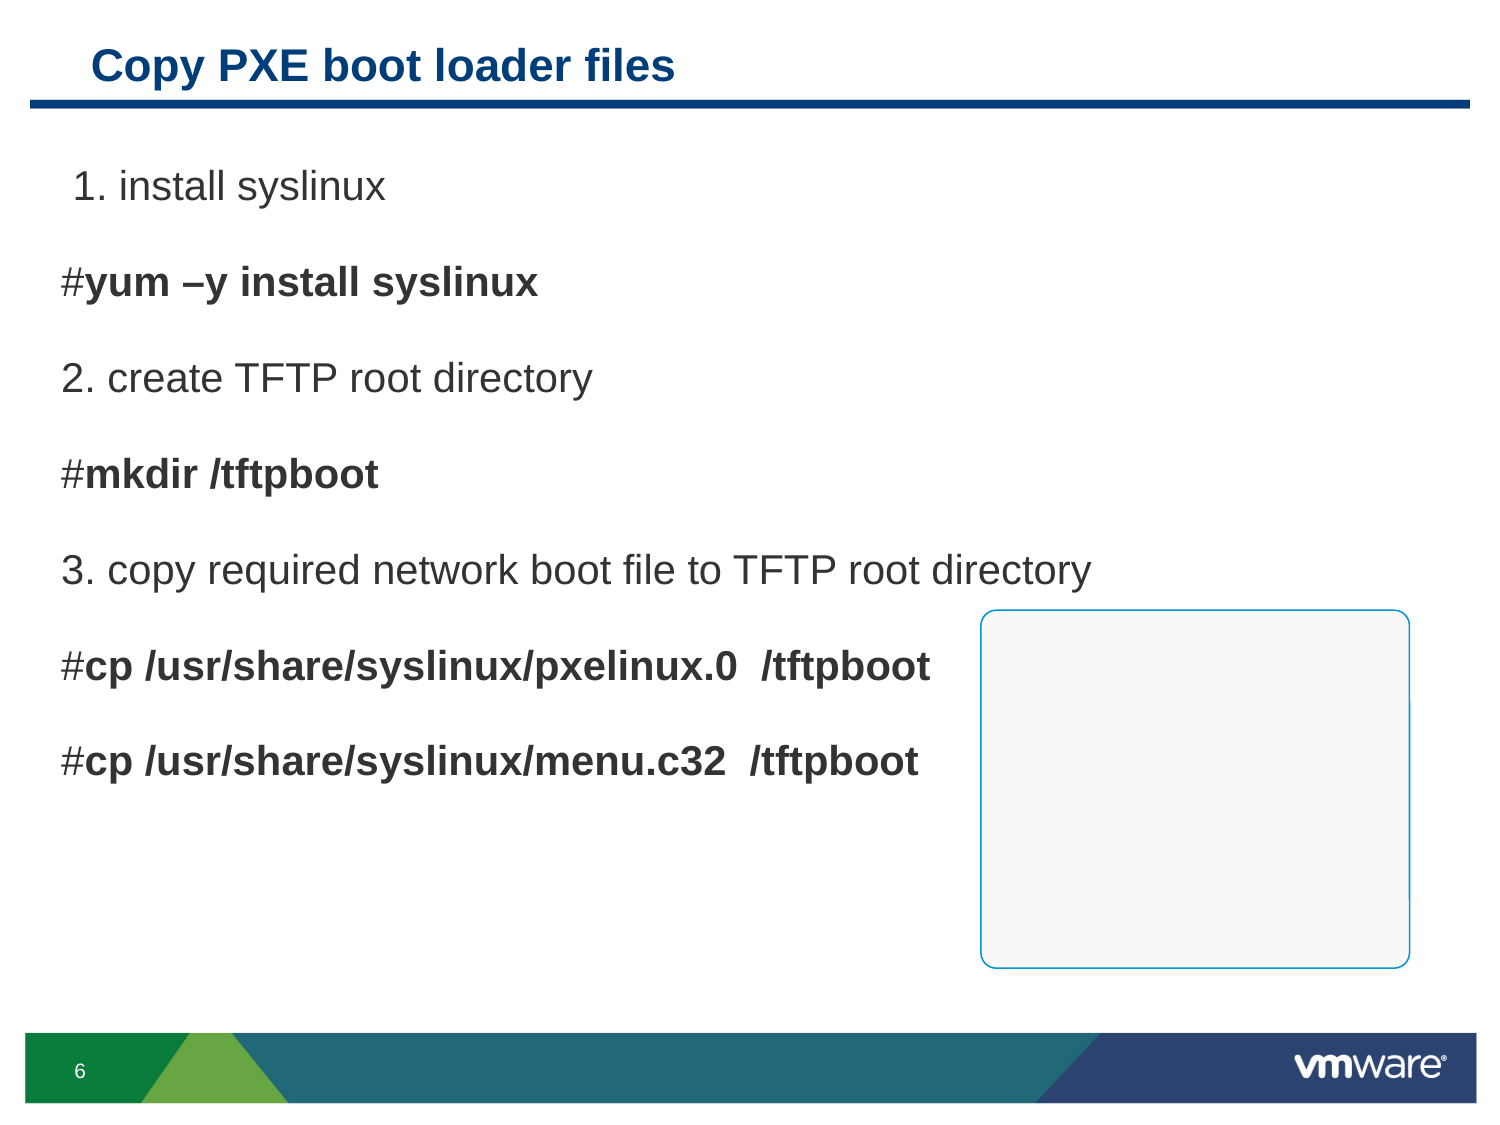

# Copy PXE boot loader files
 1. install syslinux
#yum –y install syslinux
2. create TFTP root directory
#mkdir /tftpboot
3. copy required network boot file to TFTP root directory
#cp /usr/share/syslinux/pxelinux.0  /tftpboot
#cp /usr/share/syslinux/menu.c32  /tftpboot

6